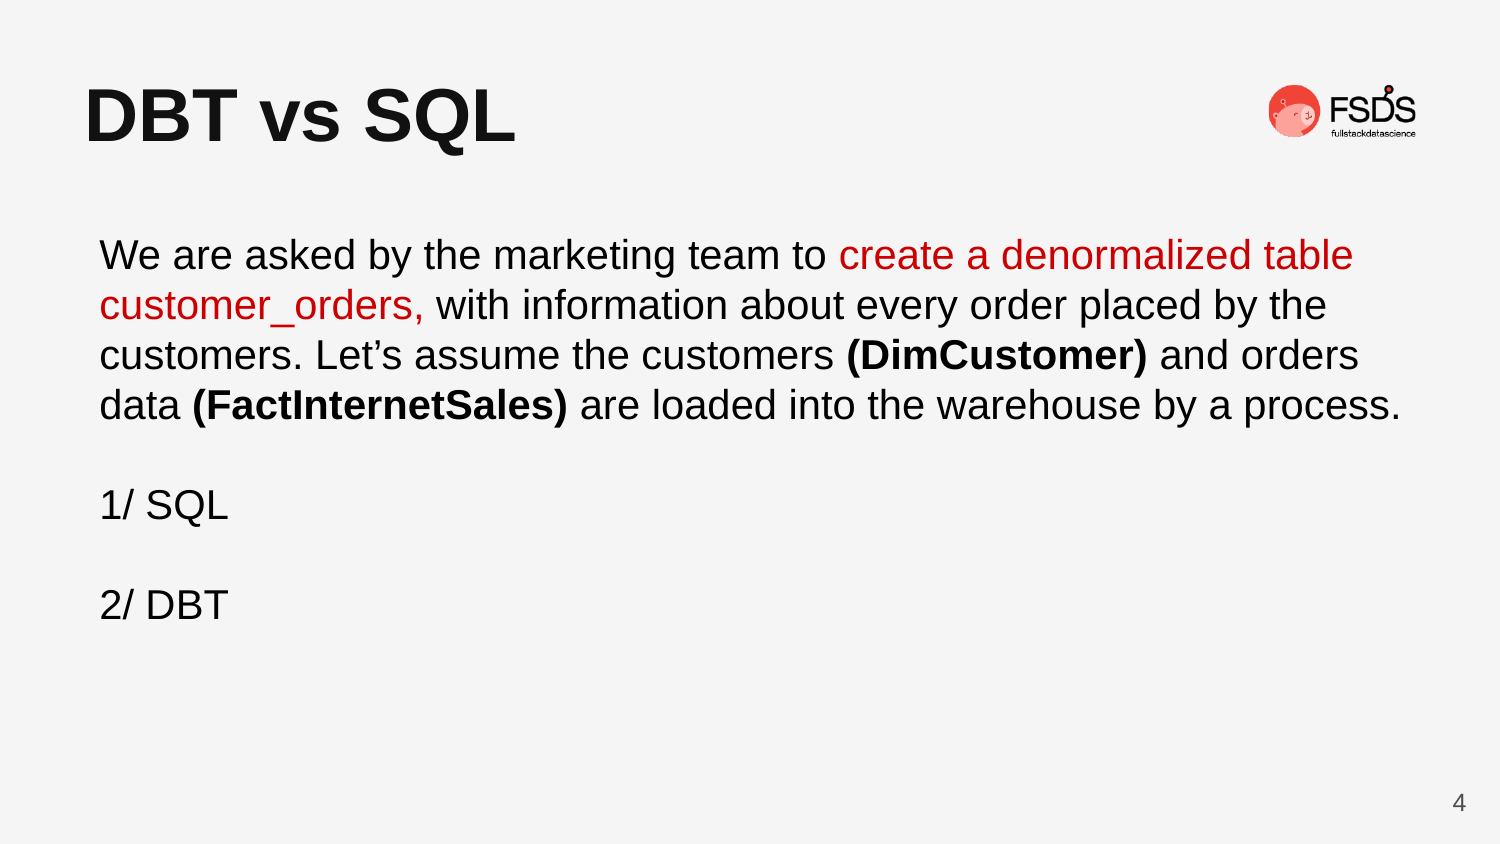

DBT vs SQL
We are asked by the marketing team to create a denormalized table customer_orders, with information about every order placed by the customers. Let’s assume the customers (DimCustomer) and orders data (FactInternetSales) are loaded into the warehouse by a process.

1/ SQL

2/ DBT
4